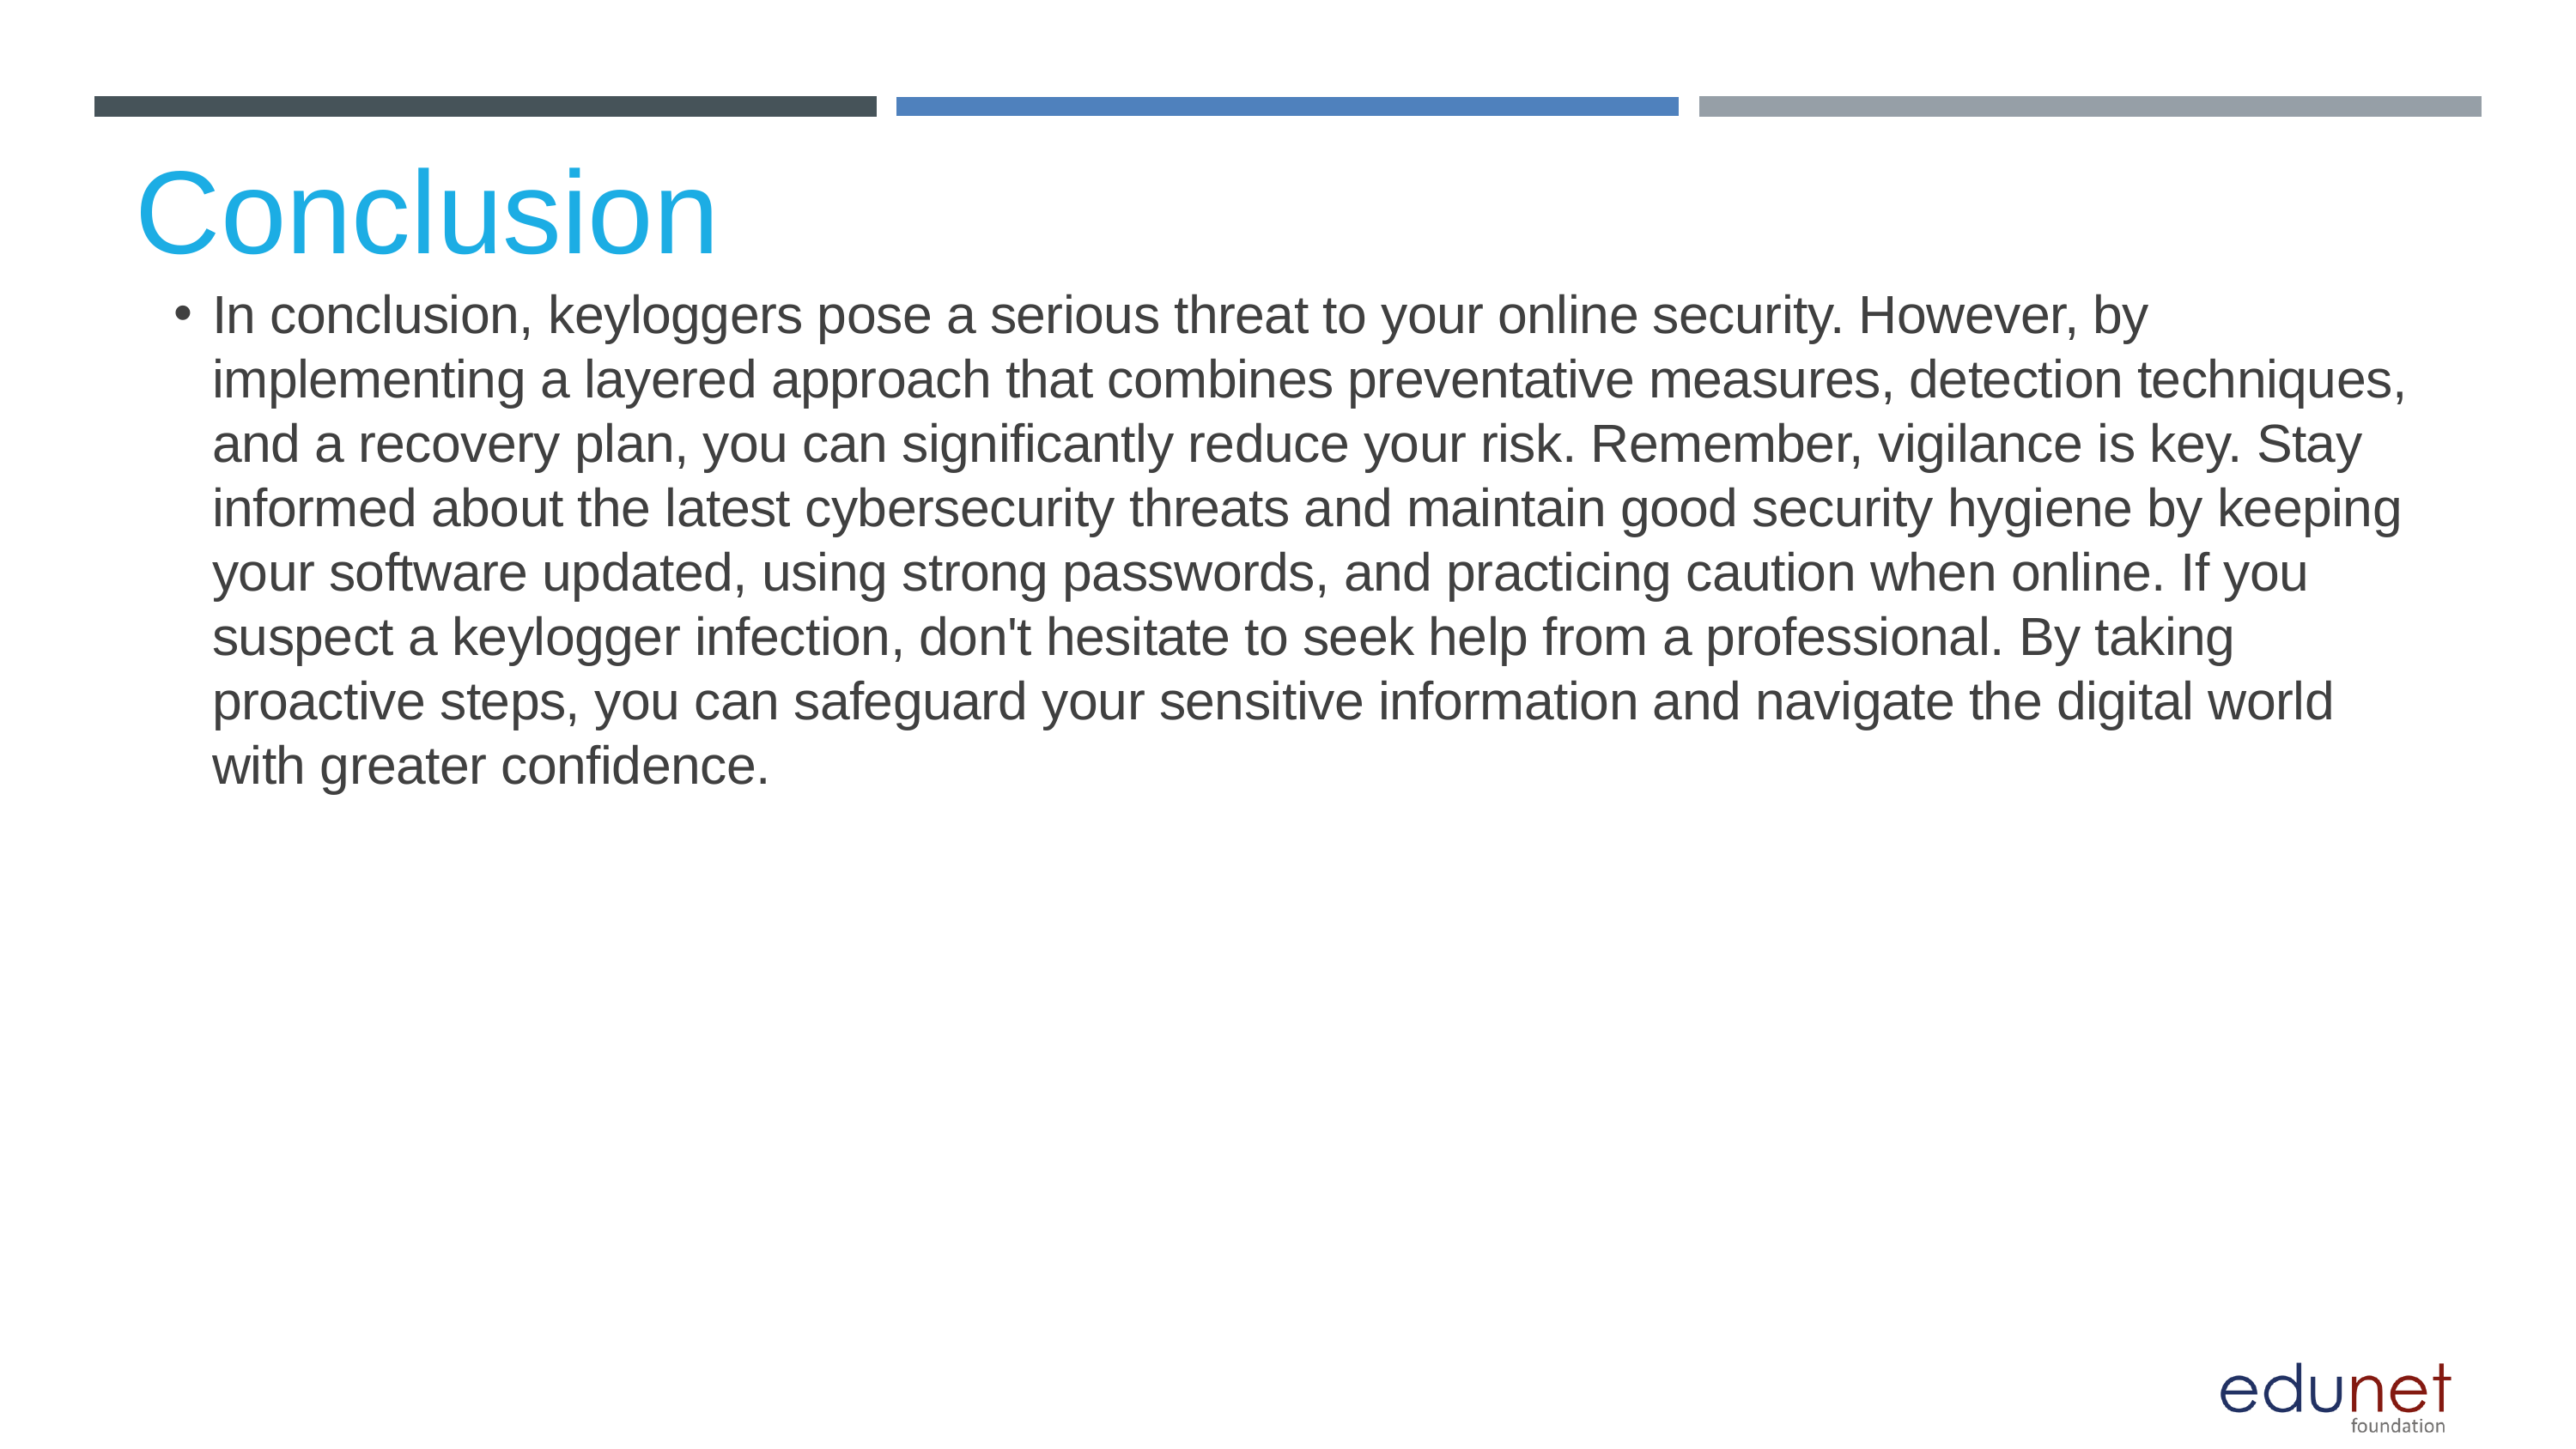

Conclusion
In conclusion, keyloggers pose a serious threat to your online security. However, by implementing a layered approach that combines preventative measures, detection techniques, and a recovery plan, you can significantly reduce your risk. Remember, vigilance is key. Stay informed about the latest cybersecurity threats and maintain good security hygiene by keeping your software updated, using strong passwords, and practicing caution when online. If you suspect a keylogger infection, don't hesitate to seek help from a professional. By taking proactive steps, you can safeguard your sensitive information and navigate the digital world with greater confidence.